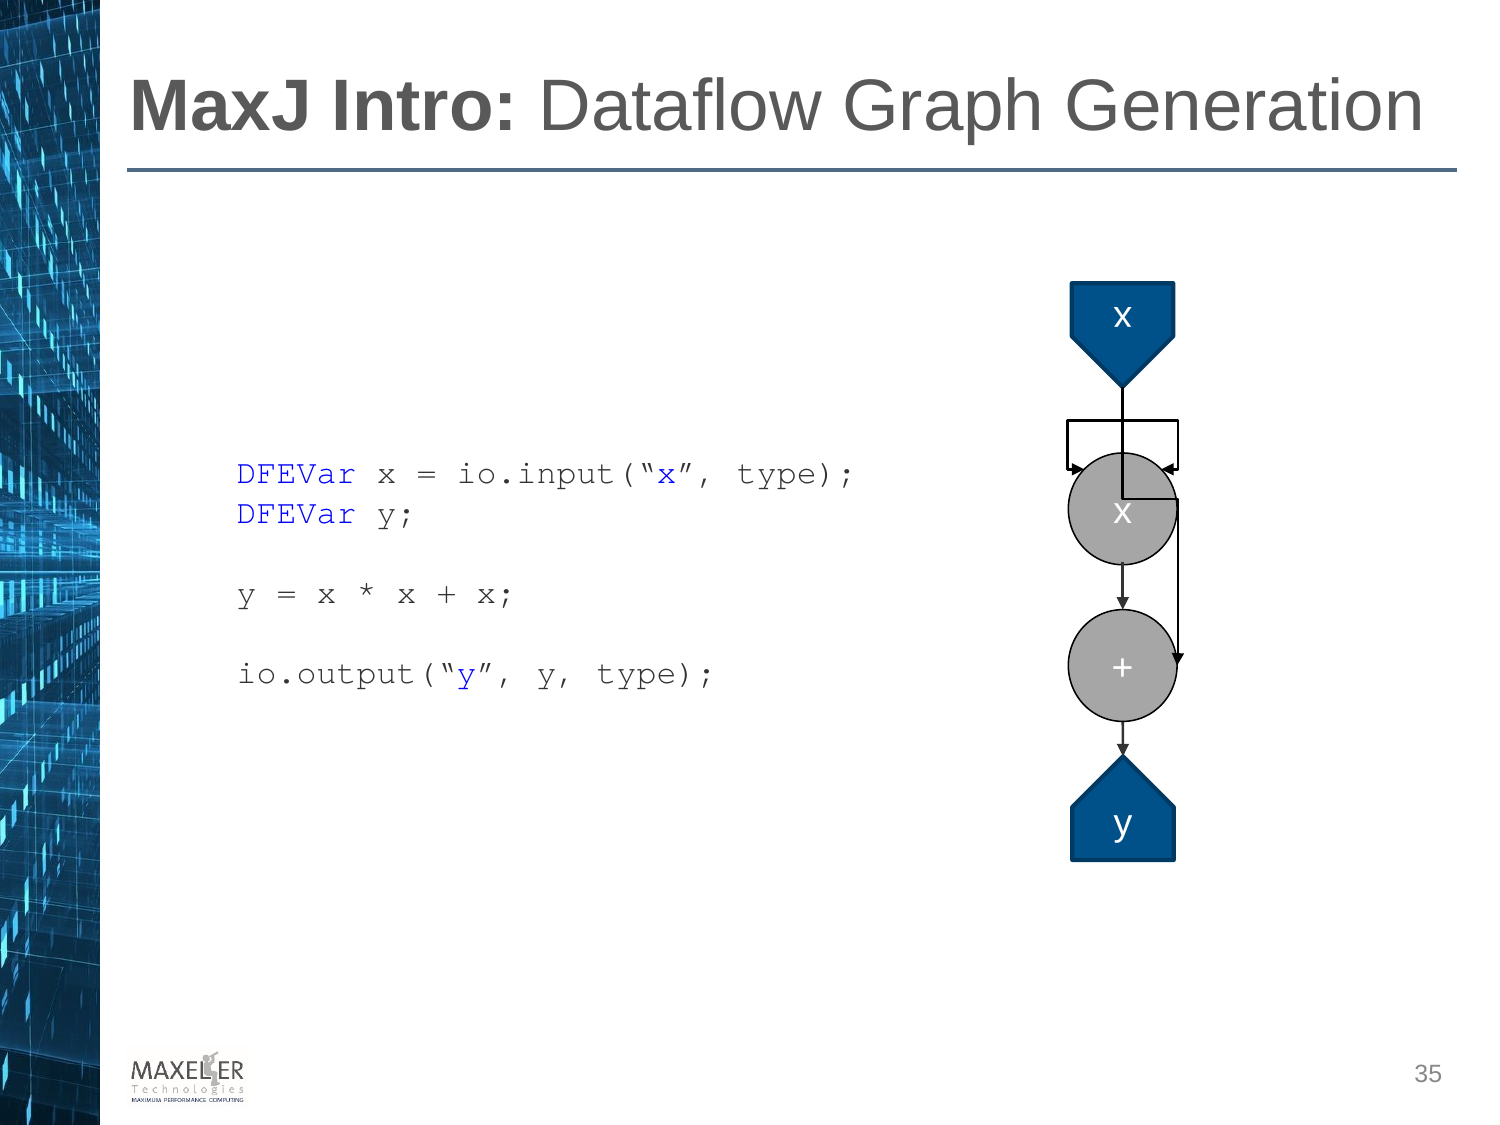

MaxJ Intro: Dataflow Graph Generation

x

DFEVar x = io.input(“x”, type);
DFEVar y;

y = x * x + x;

io.output(“y”, y, type);
x
+

y
35